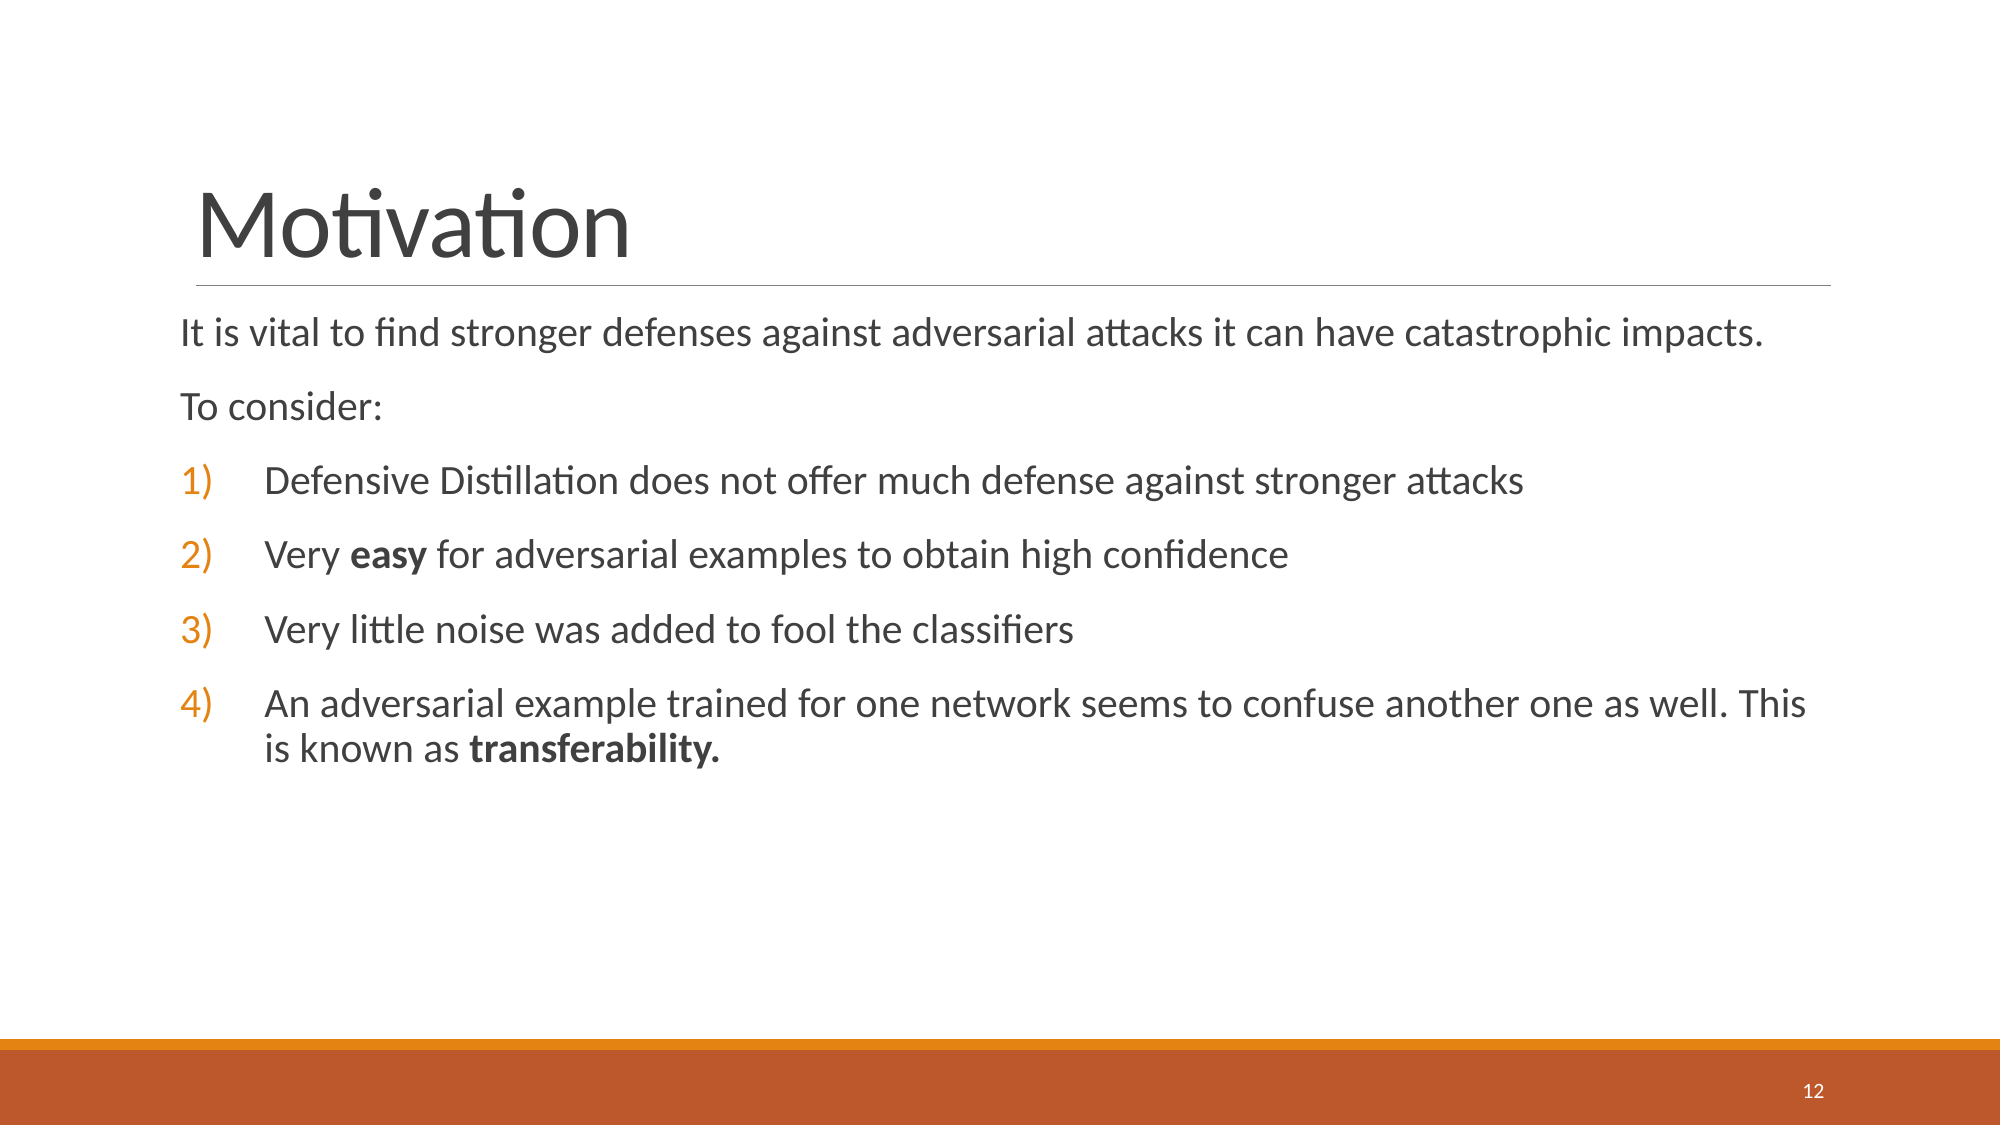

# Motivation
It is vital to find stronger defenses against adversarial attacks it can have catastrophic impacts.
To consider:
Defensive Distillation does not offer much defense against stronger attacks
Very easy for adversarial examples to obtain high confidence
Very little noise was added to fool the classifiers
An adversarial example trained for one network seems to confuse another one as well. This is known as transferability.
12